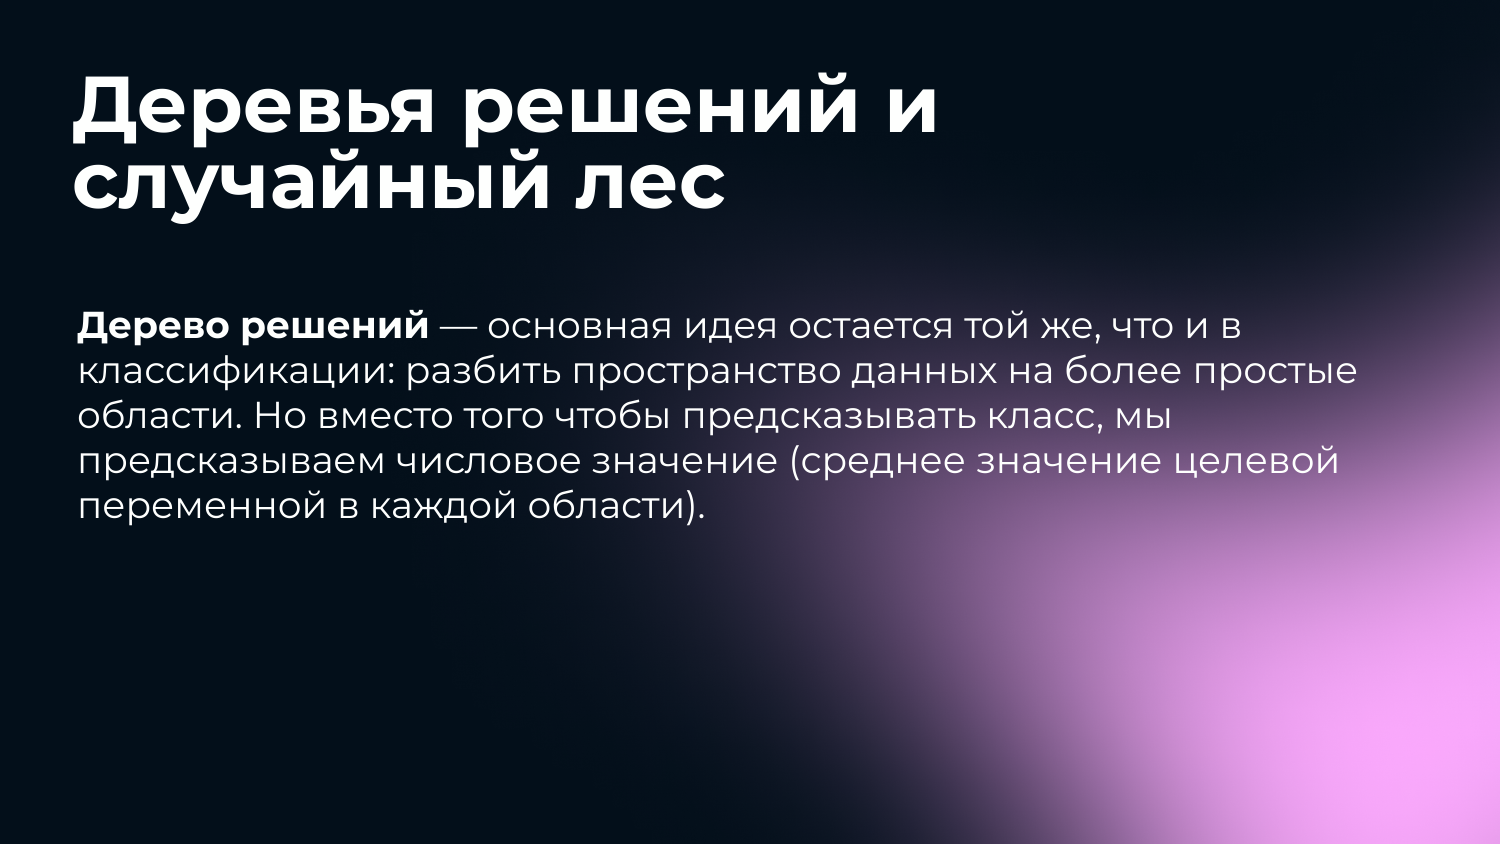

# Деревья решений и случайный лес
Дерево решений — основная идея остается той же, что и в классификации: разбить пространство данных на более простые области. Но вместо того чтобы предсказывать класс, мы предсказываем числовое значение (среднее значение целевой переменной в каждой области).